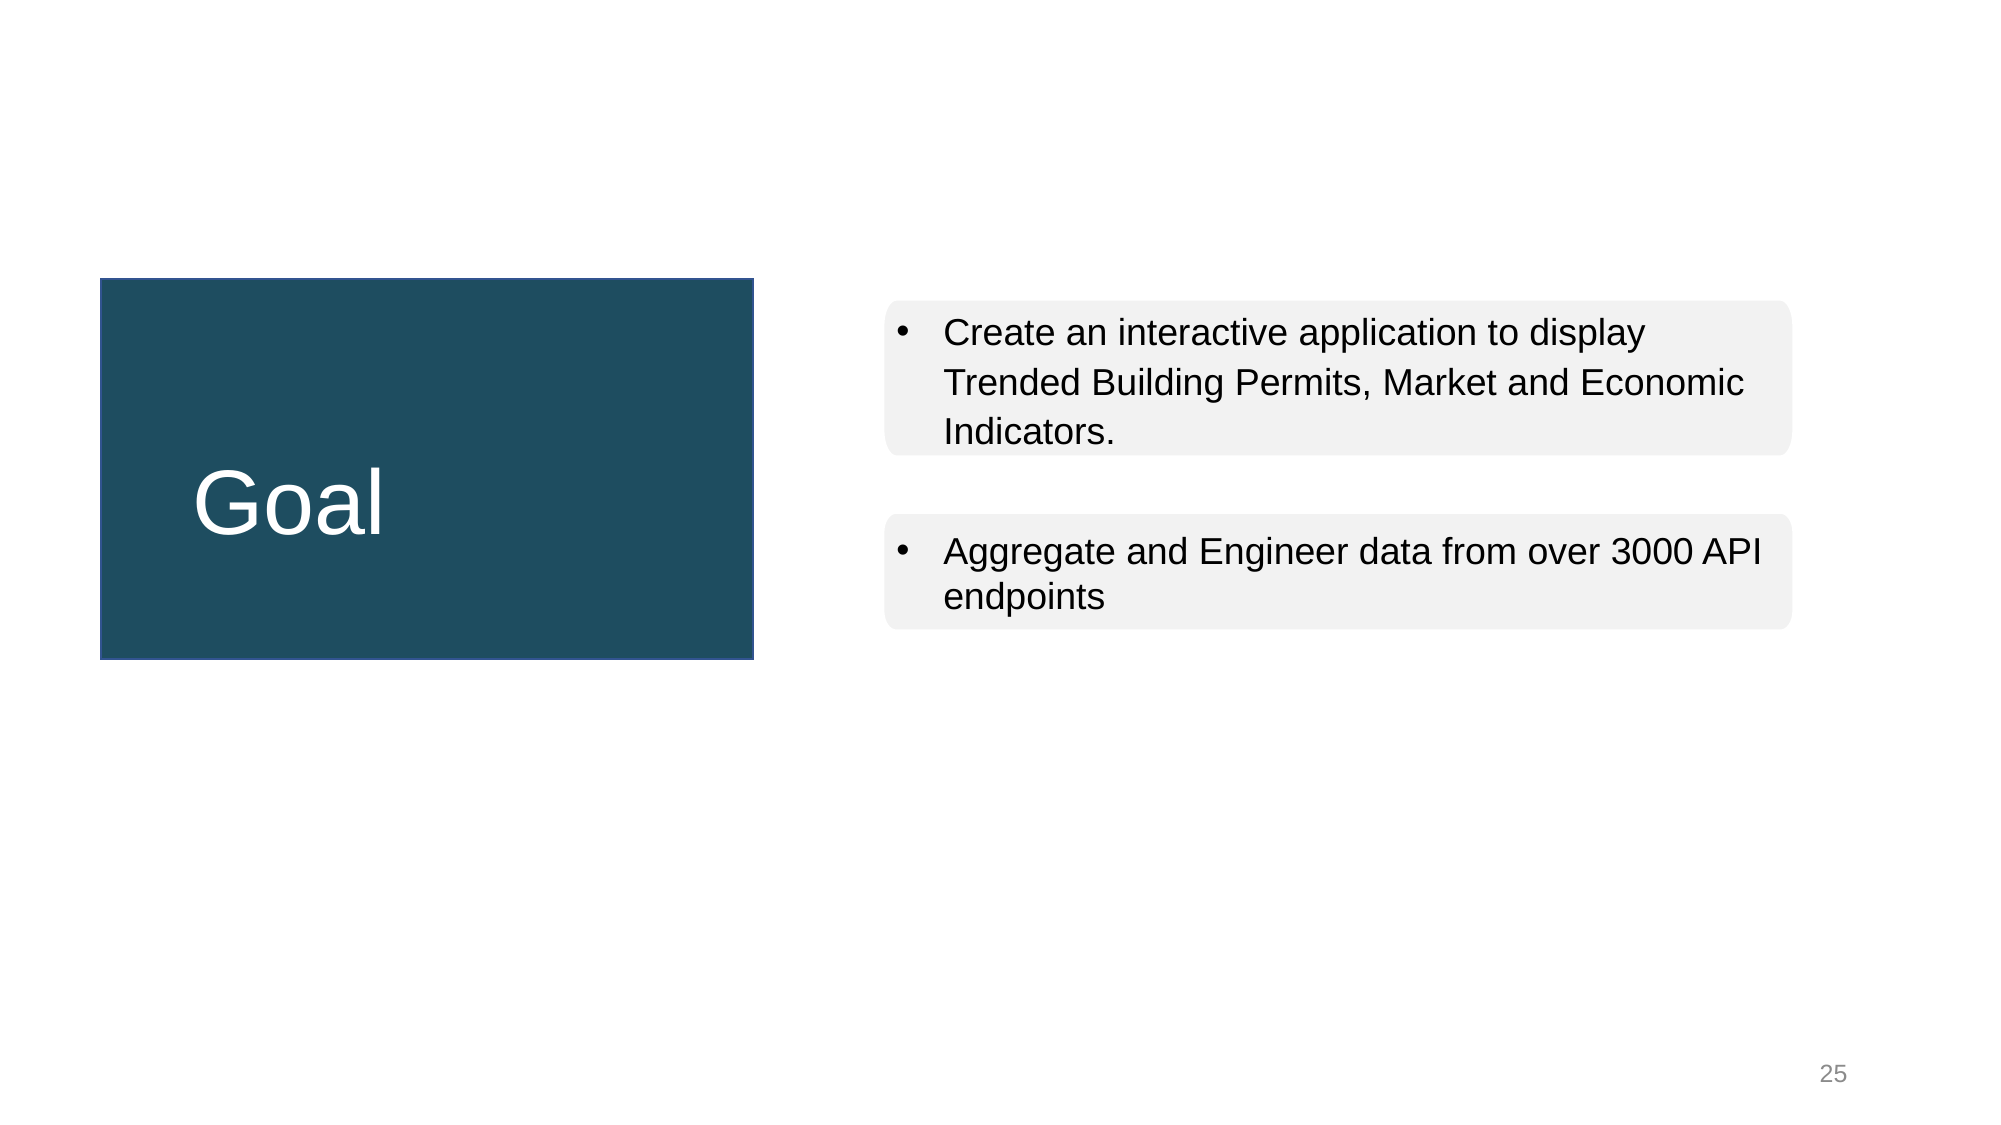

Create an interactive application to display Trended Building Permits, Market and Economic Indicators.

Goal

Aggregate and Engineer data from over 3000 API endpoints

25